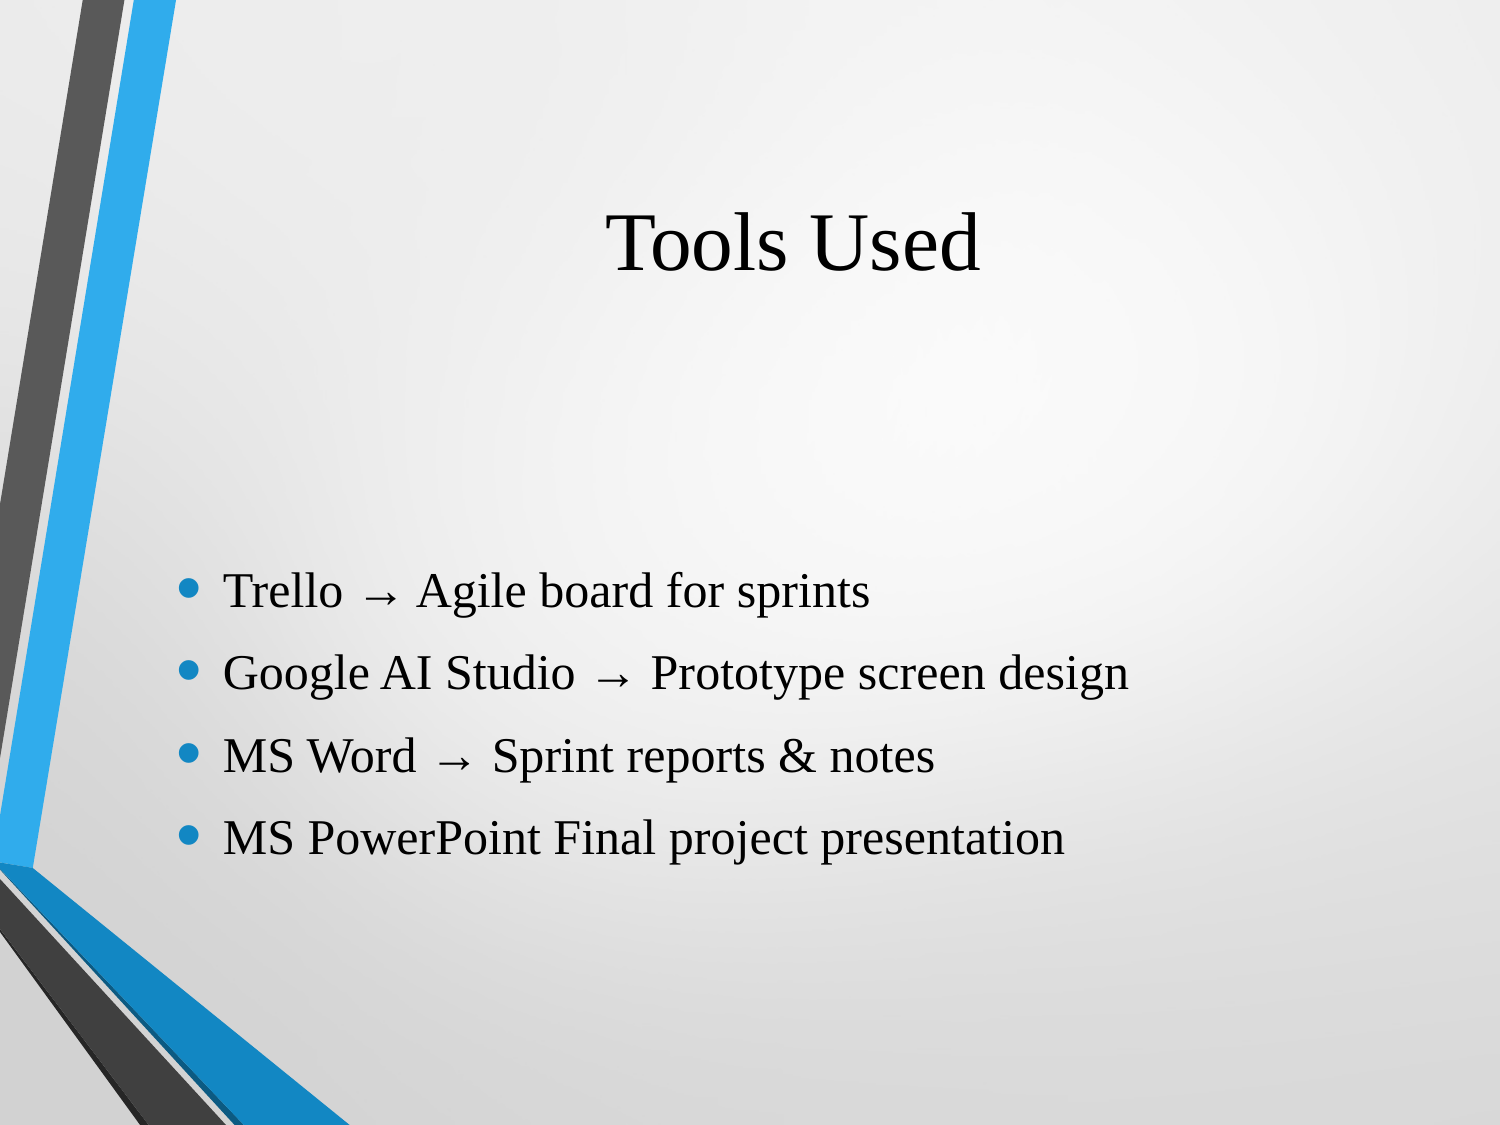

# Tools Used
Trello → Agile board for sprints
Google AI Studio → Prototype screen design
MS Word → Sprint reports & notes
MS PowerPoint Final project presentation